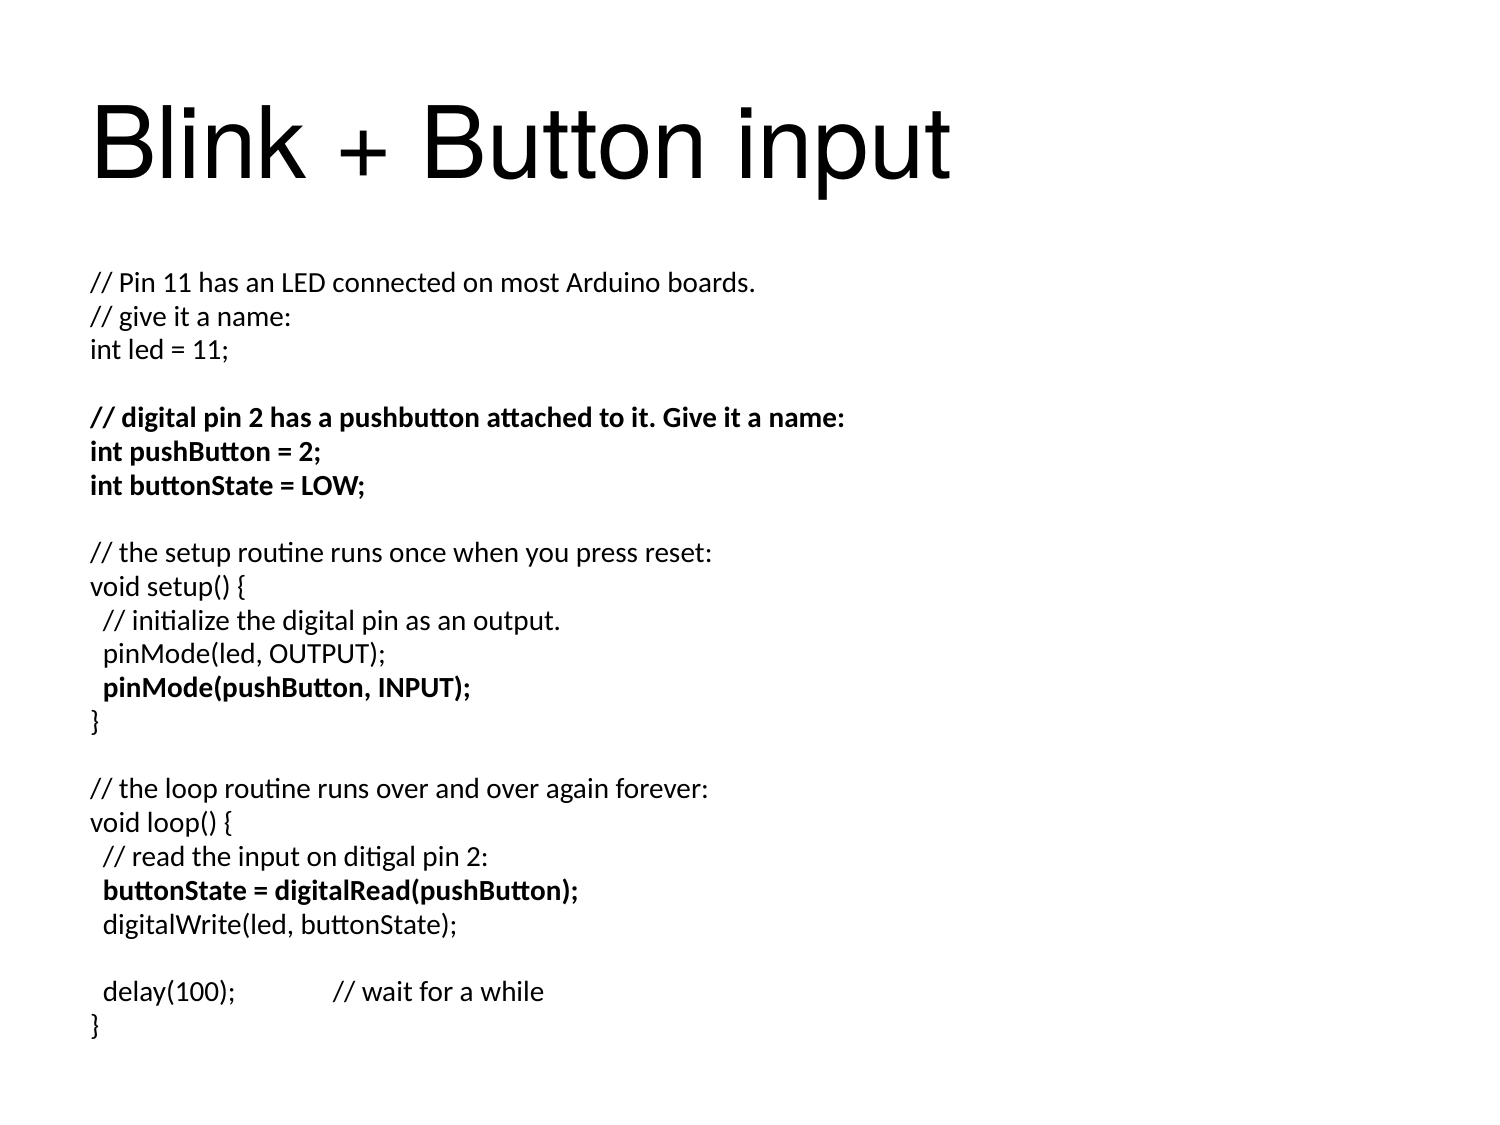

# Blink + Button input
// Pin 11 has an LED connected on most Arduino boards.
// give it a name:
int led = 11;

// digital pin 2 has a pushbutton attached to it. Give it a name:
int pushButton = 2;
int buttonState = LOW;

// the setup routine runs once when you press reset:
void setup() {
  // initialize the digital pin as an output.
  pinMode(led, OUTPUT);
  pinMode(pushButton, INPUT);
}

// the loop routine runs over and over again forever:
void loop() {
  // read the input on ditigal pin 2:
  buttonState = digitalRead(pushButton);
  digitalWrite(led, buttonState);

  delay(100);               // wait for a while
}